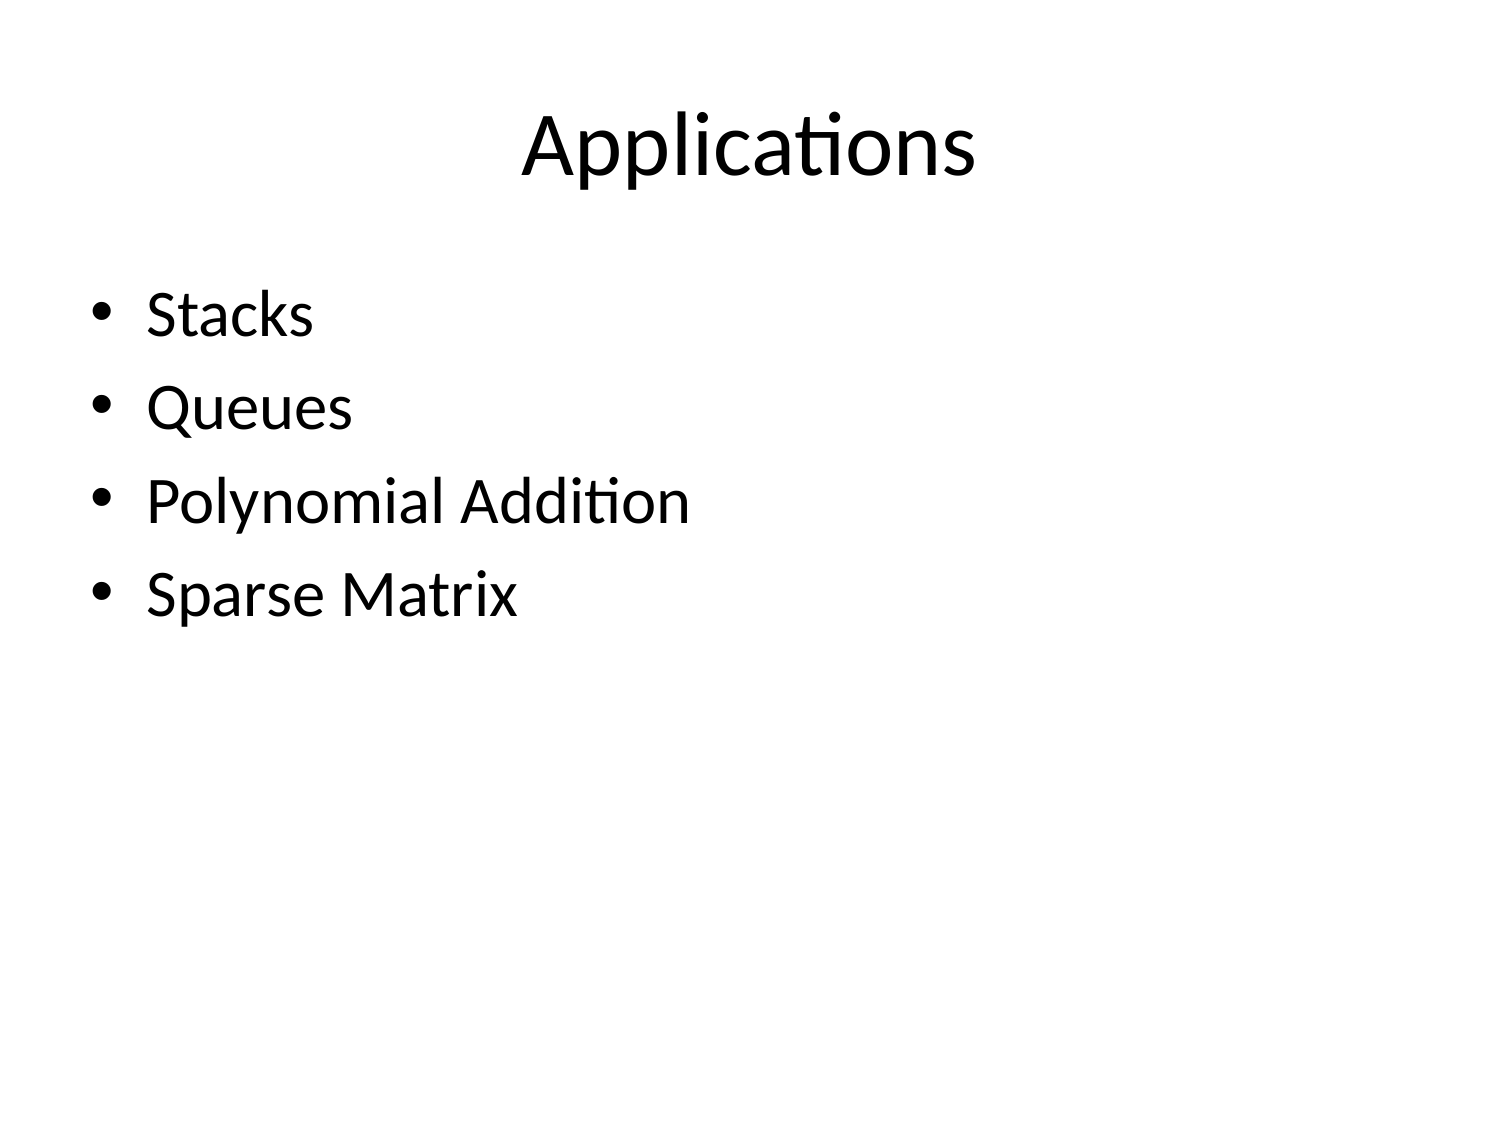

# Applications
Stacks
Queues
Polynomial Addition
Sparse Matrix